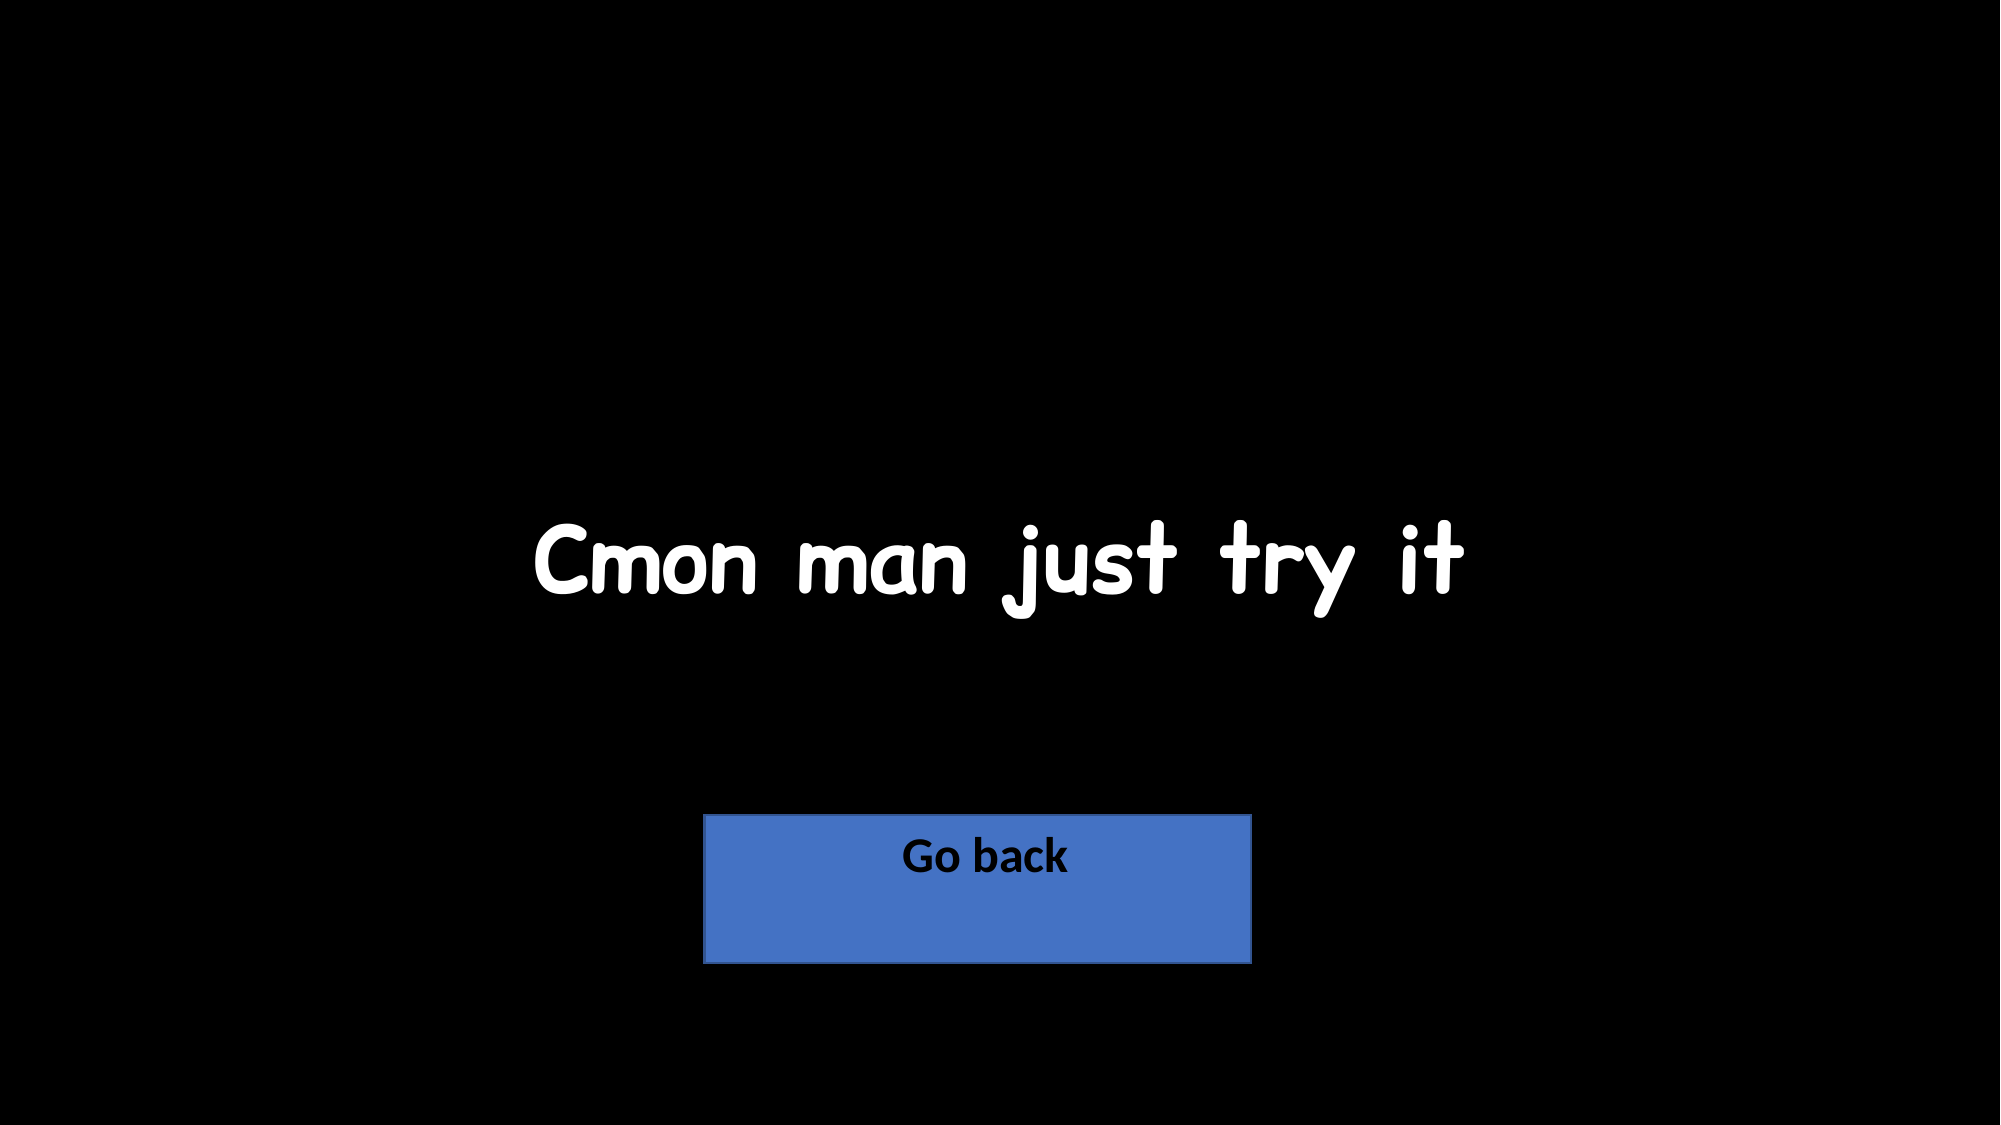

# Cmon man just try it

Go back